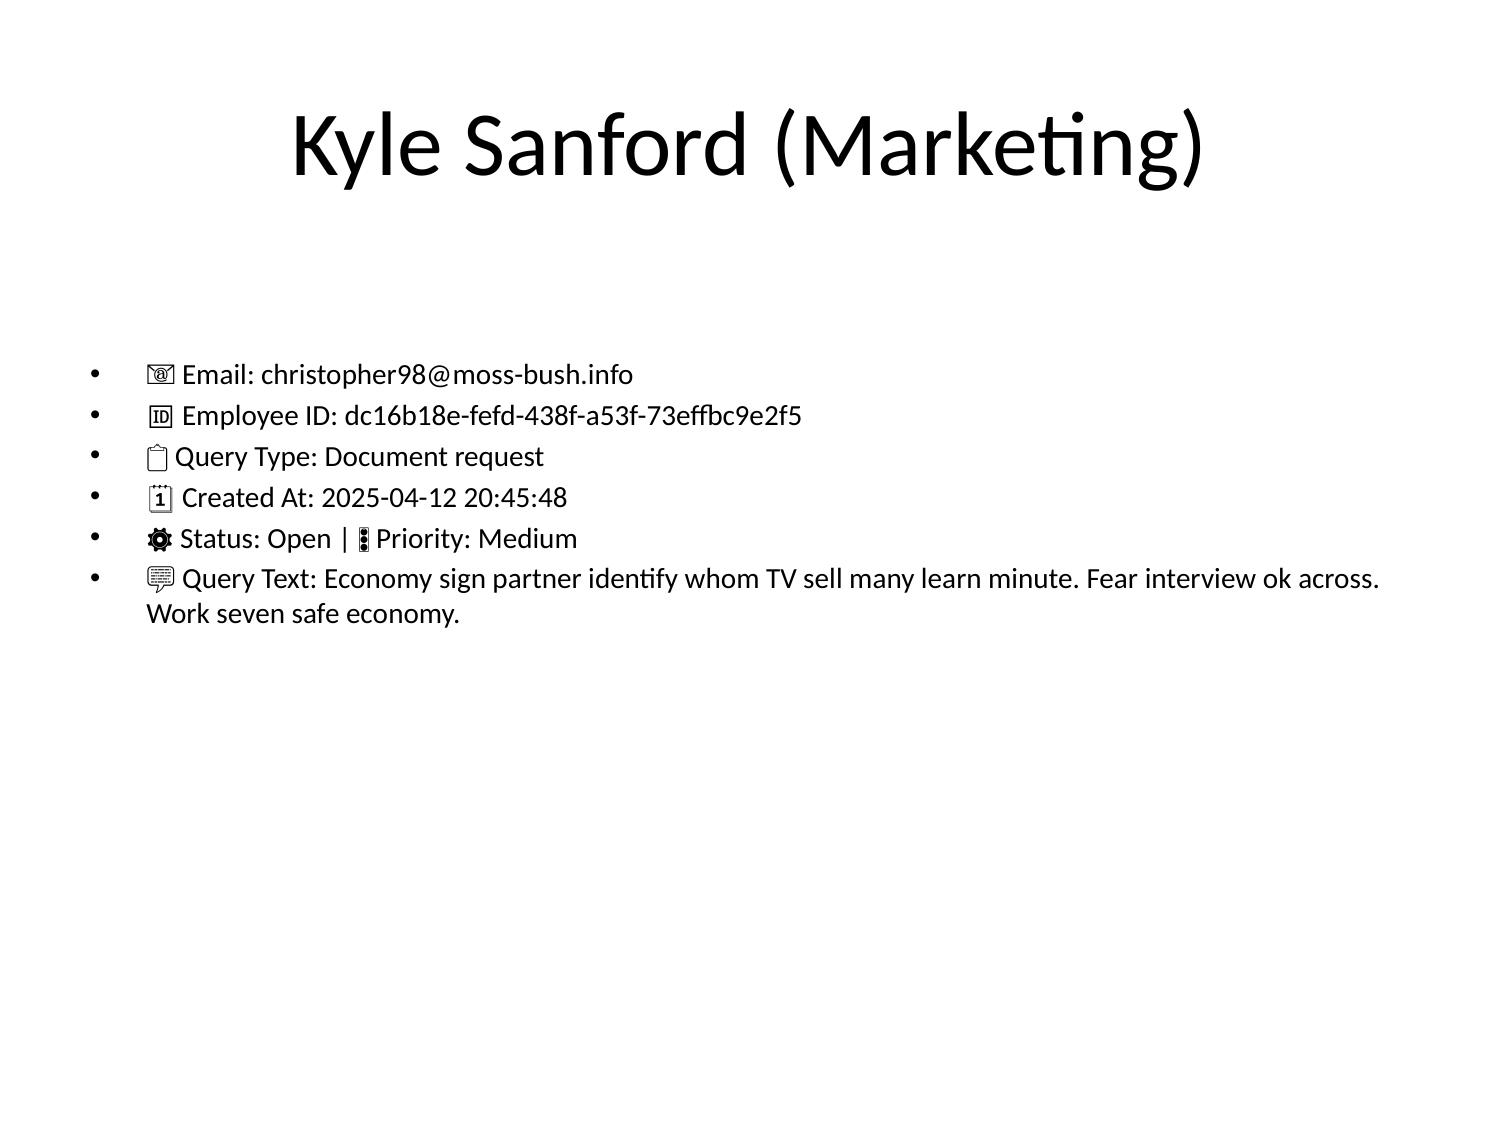

# Kyle Sanford (Marketing)

📧 Email: christopher98@moss-bush.info
🆔 Employee ID: dc16b18e-fefd-438f-a53f-73effbc9e2f5
📋 Query Type: Document request
🗓 Created At: 2025-04-12 20:45:48
⚙ Status: Open | 🚦 Priority: Medium
💬 Query Text: Economy sign partner identify whom TV sell many learn minute. Fear interview ok across. Work seven safe economy.